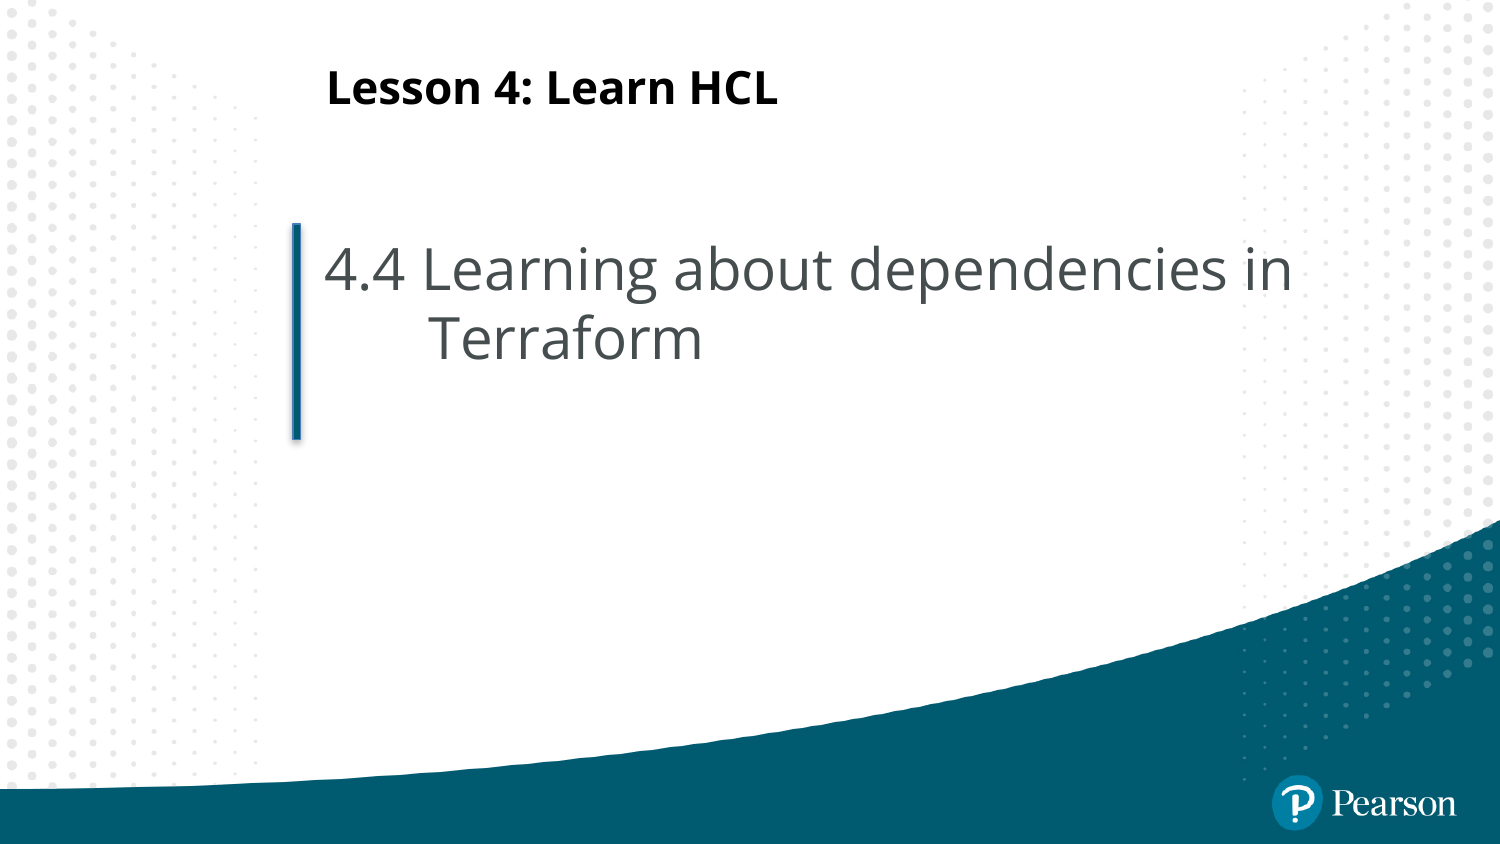

# Lesson 4: Learn HCL
4.4 Learning about dependencies in Terraform